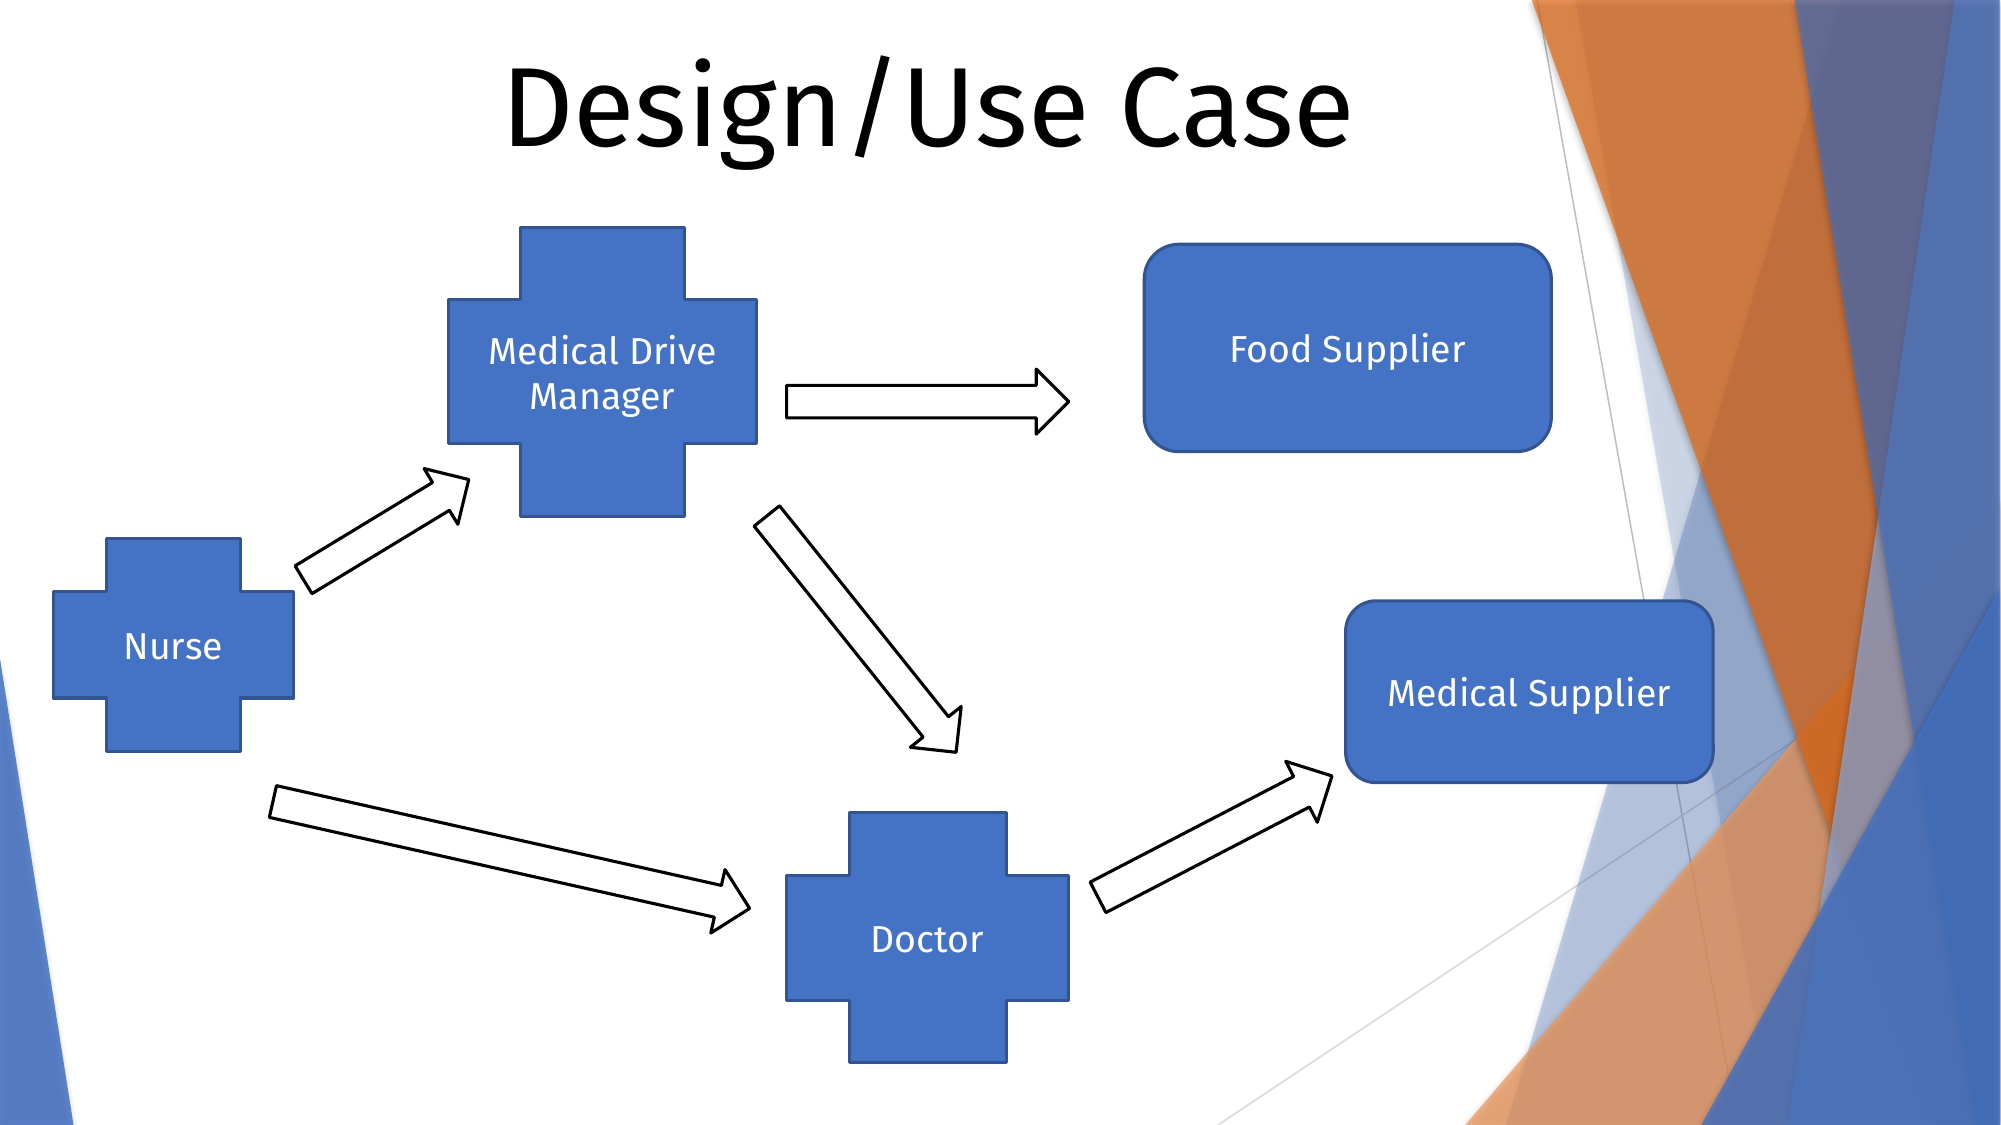

Design/Use Case
Medical Drive Manager
Food Supplier

Nurse
Medical Supplier

Doctor